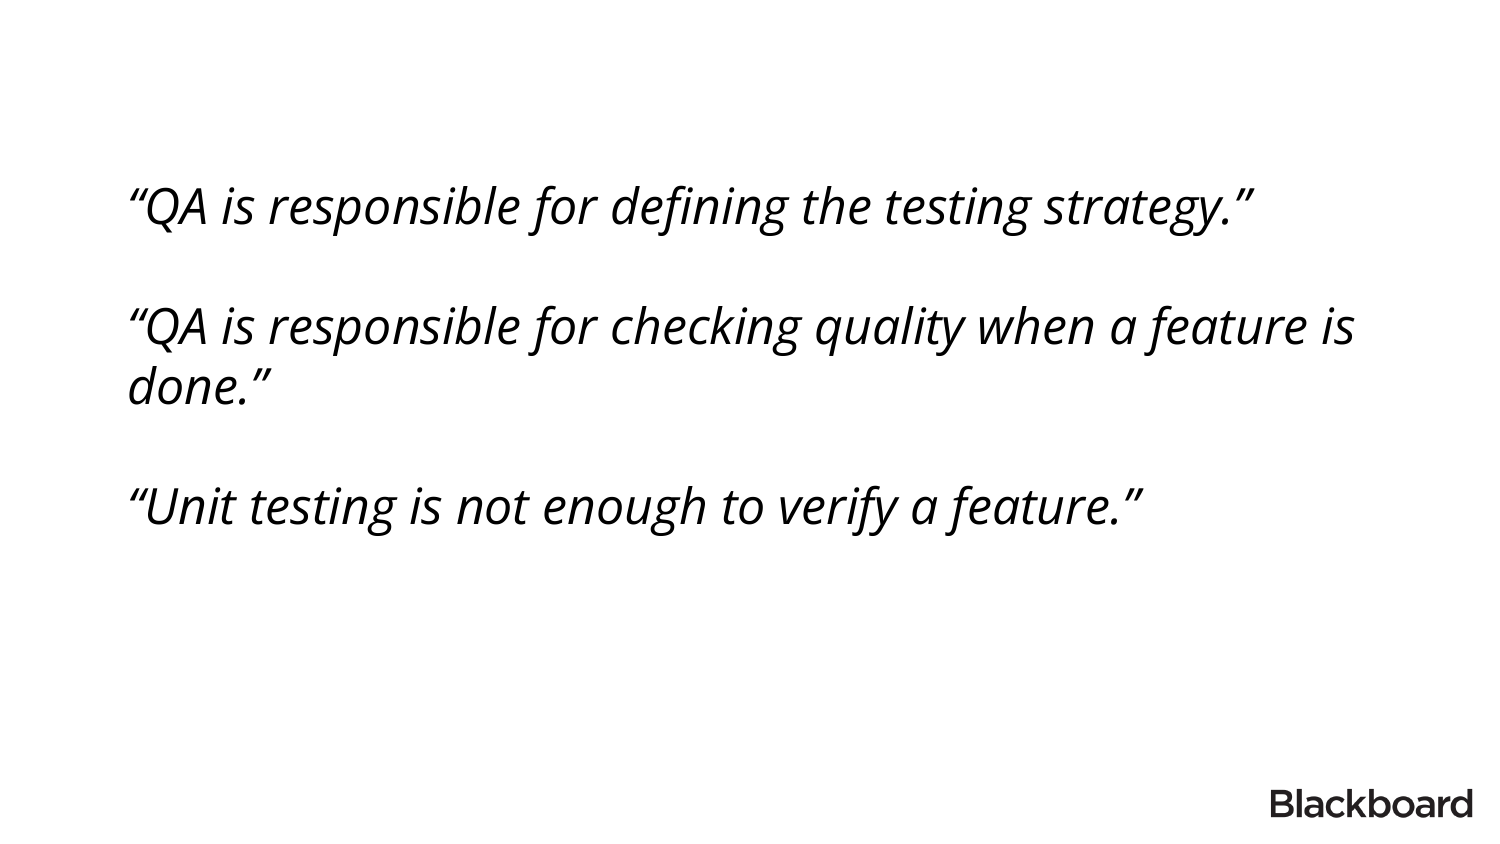

“QA is responsible for defining the testing strategy.”

“QA is responsible for checking quality when a feature is done.”

“Unit testing is not enough to verify a feature.”